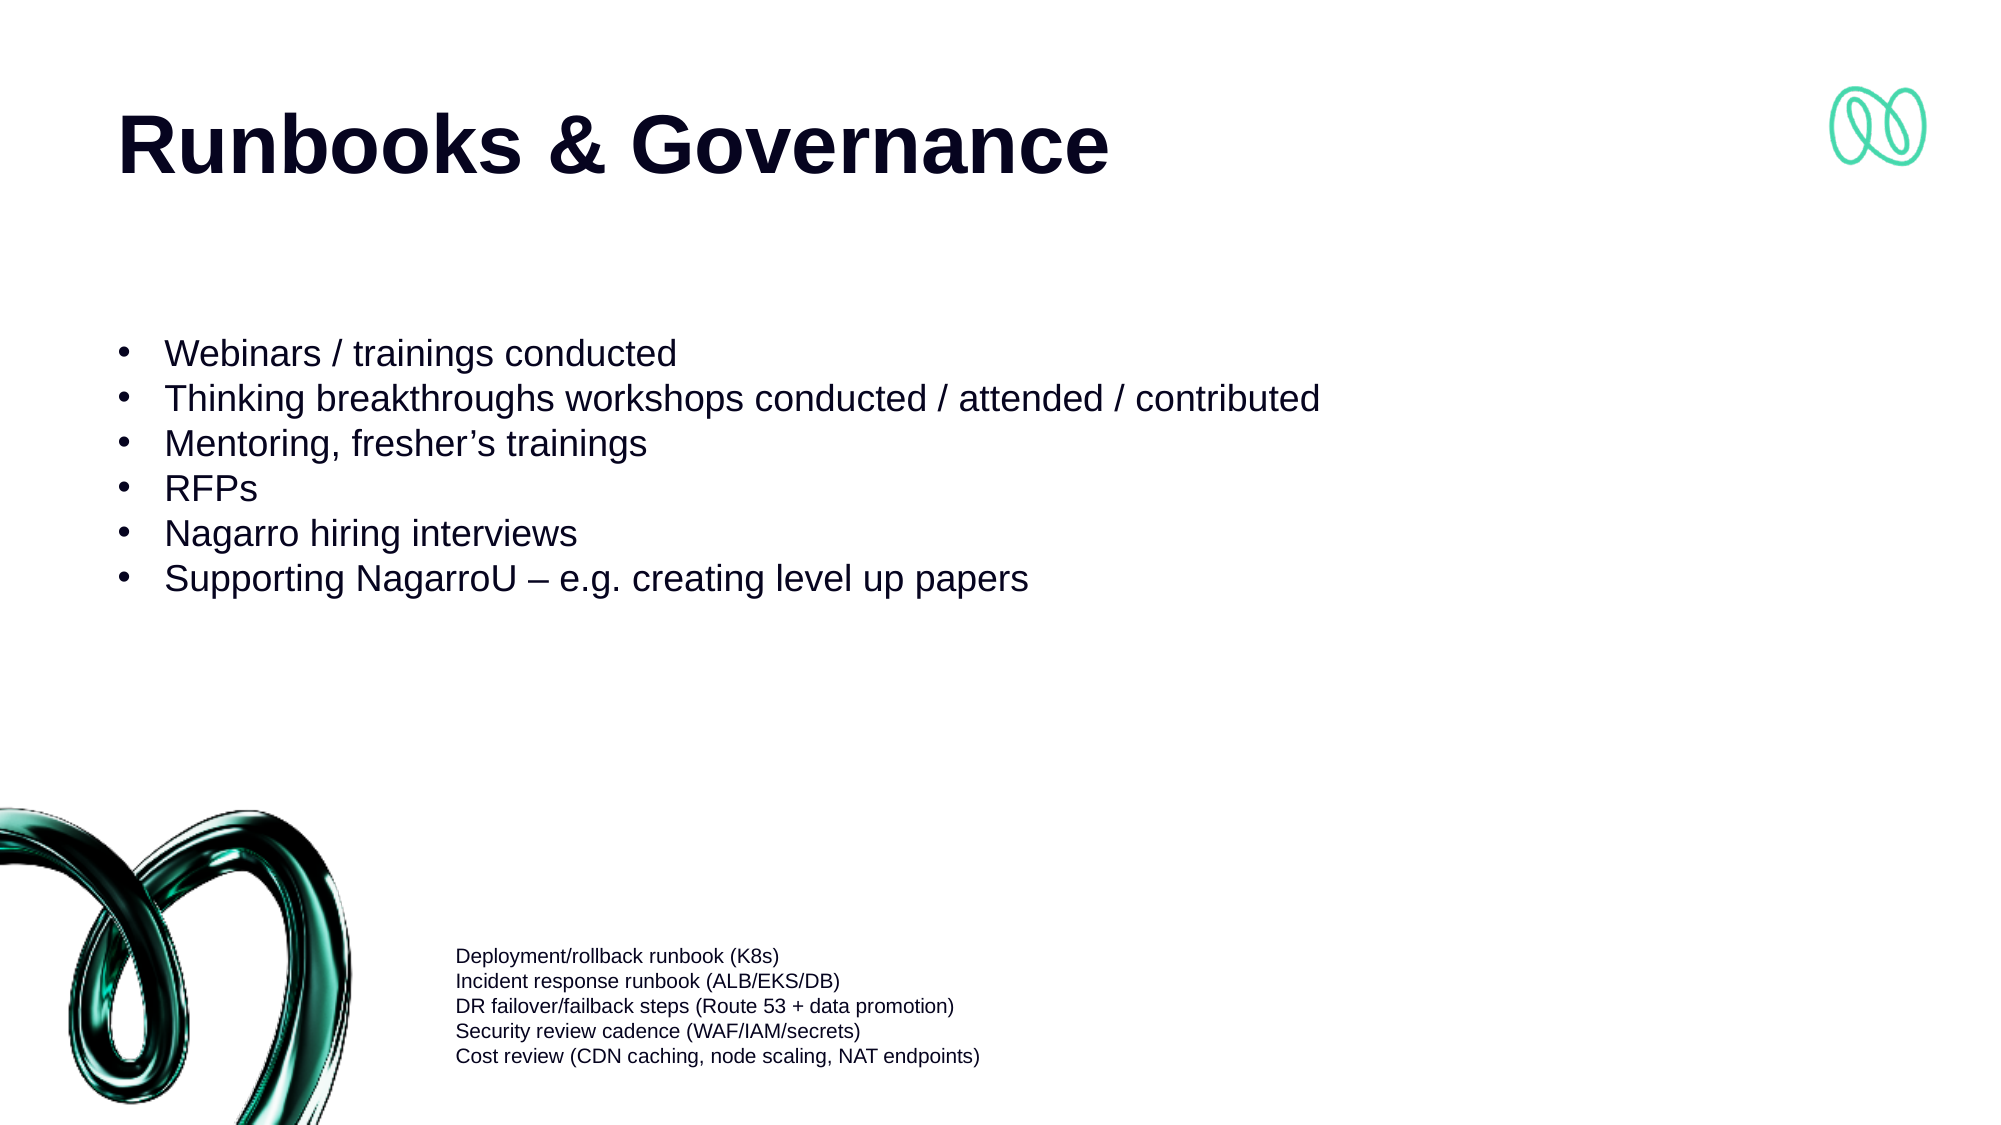

# Runbooks & Governance
Webinars / trainings conducted
Thinking breakthroughs workshops conducted / attended / contributed
Mentoring, fresher’s trainings
RFPs
Nagarro hiring interviews
Supporting NagarroU – e.g. creating level up papers

Deployment/rollback runbook (K8s)
Incident response runbook (ALB/EKS/DB)
DR failover/failback steps (Route 53 + data promotion)
Security review cadence (WAF/IAM/secrets)
Cost review (CDN caching, node scaling, NAT endpoints)